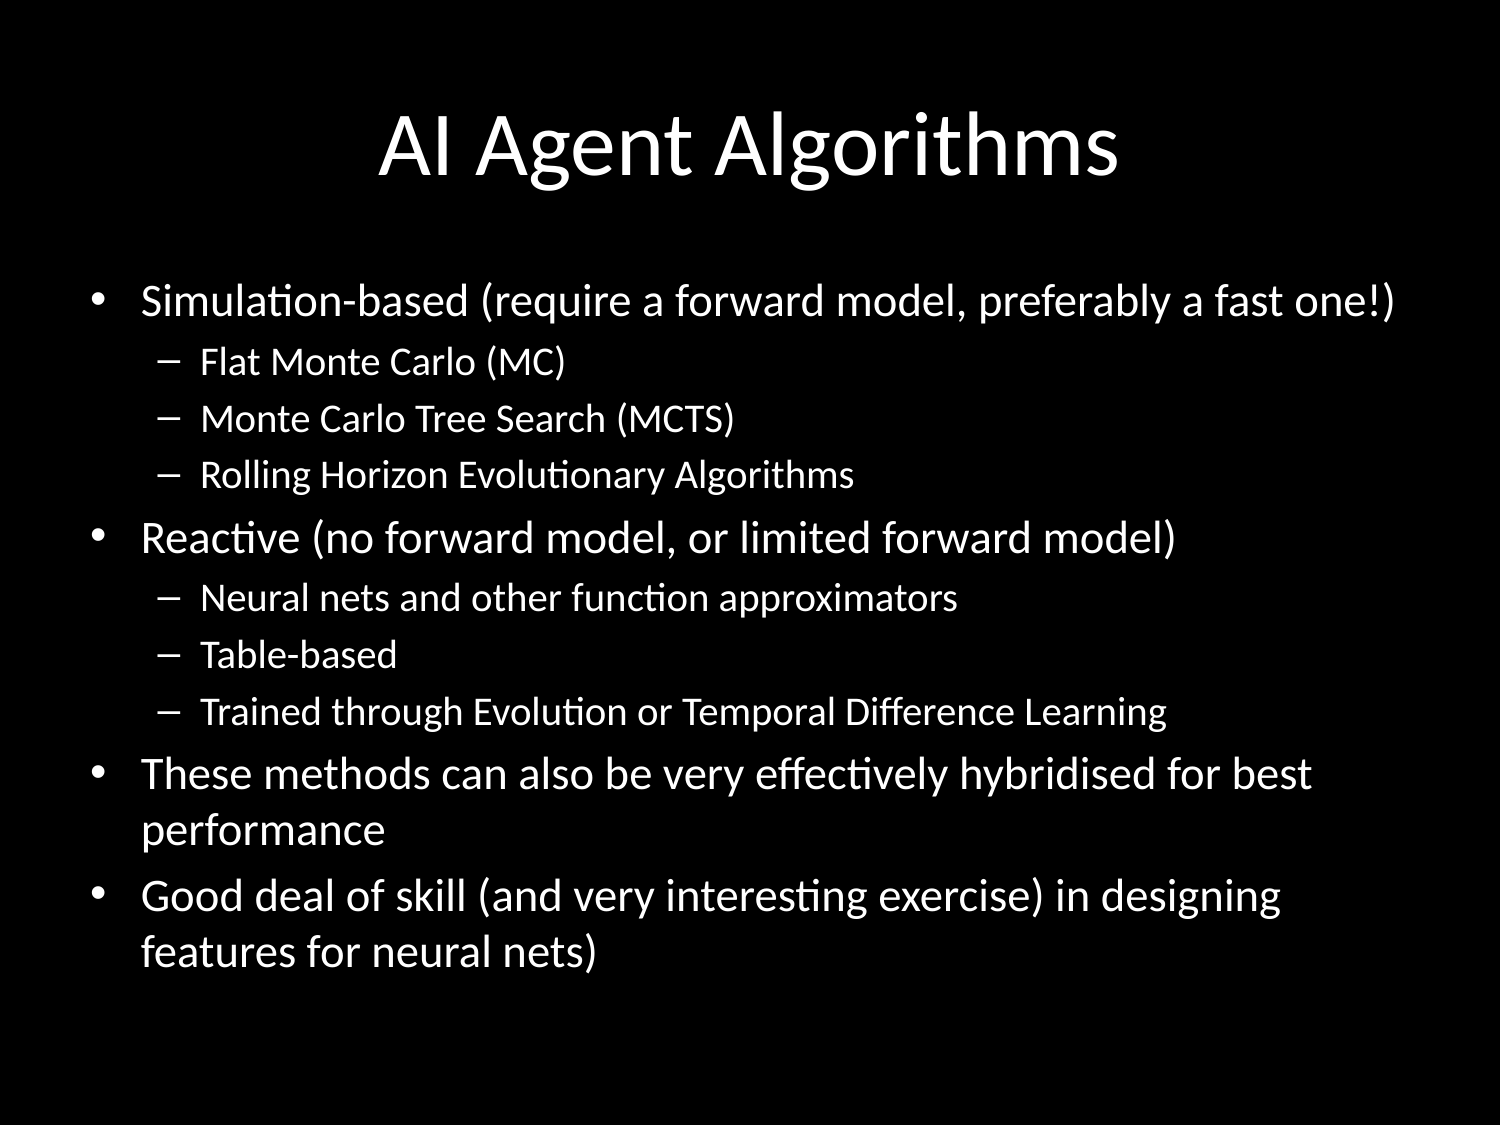

# AI Agent Algorithms
Simulation-based (require a forward model, preferably a fast one!)
Flat Monte Carlo (MC)
Monte Carlo Tree Search (MCTS)
Rolling Horizon Evolutionary Algorithms
Reactive (no forward model, or limited forward model)
Neural nets and other function approximators
Table-based
Trained through Evolution or Temporal Difference Learning
These methods can also be very effectively hybridised for best performance
Good deal of skill (and very interesting exercise) in designing features for neural nets)